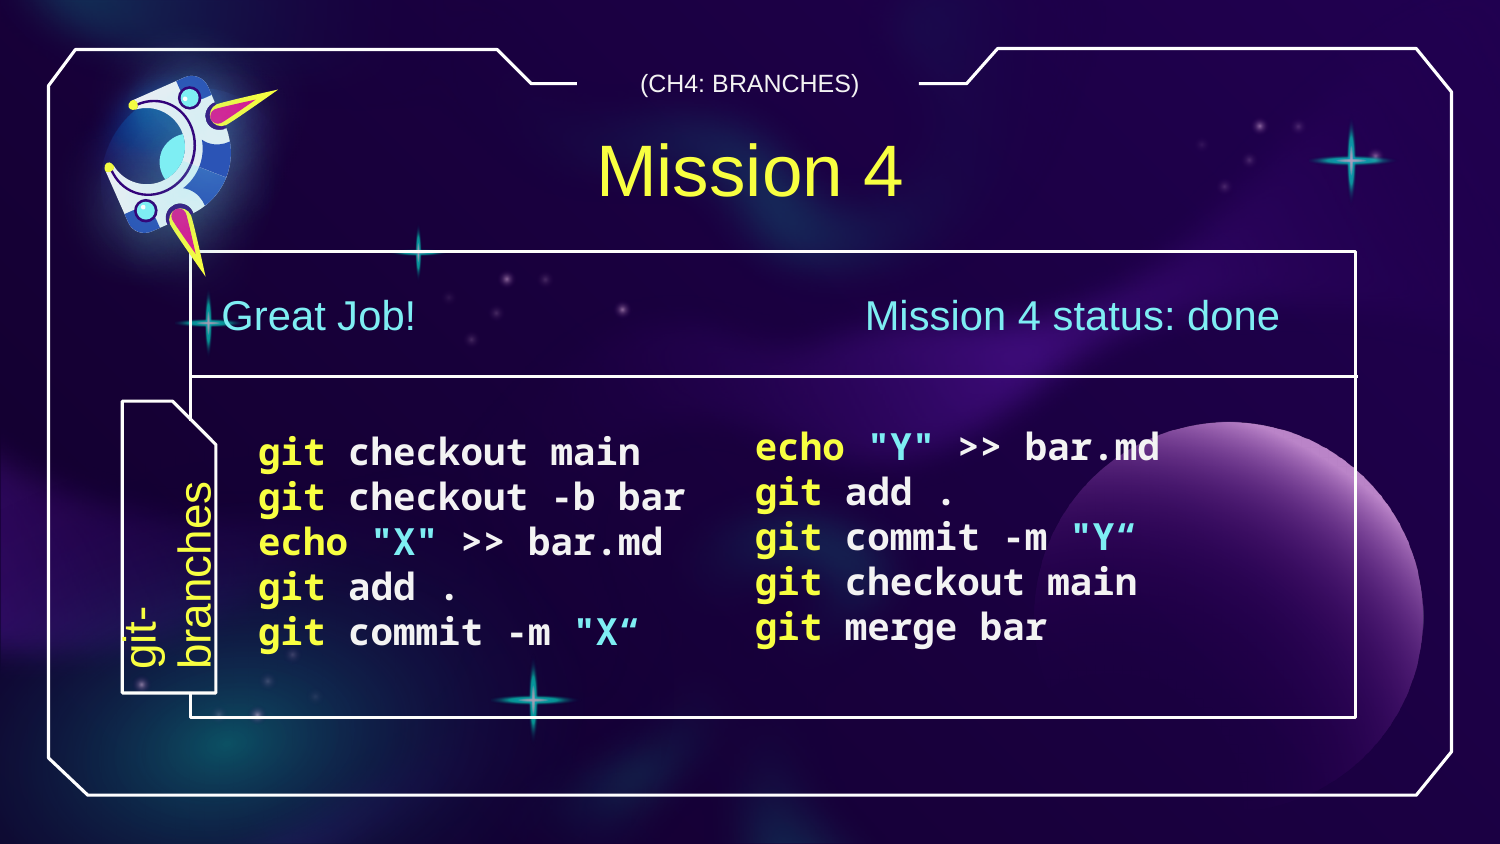

(CH4: BRANCHES)

# Mission 4

Great Job!                                       Mission 4 status: done
echo "Y" >> bar.md
git add .
git commit -m "Y“
git checkout main
git merge bar
git checkout main
git checkout -b bar
echo "X" >> bar.md
git add .
git commit -m "X“
git-branches